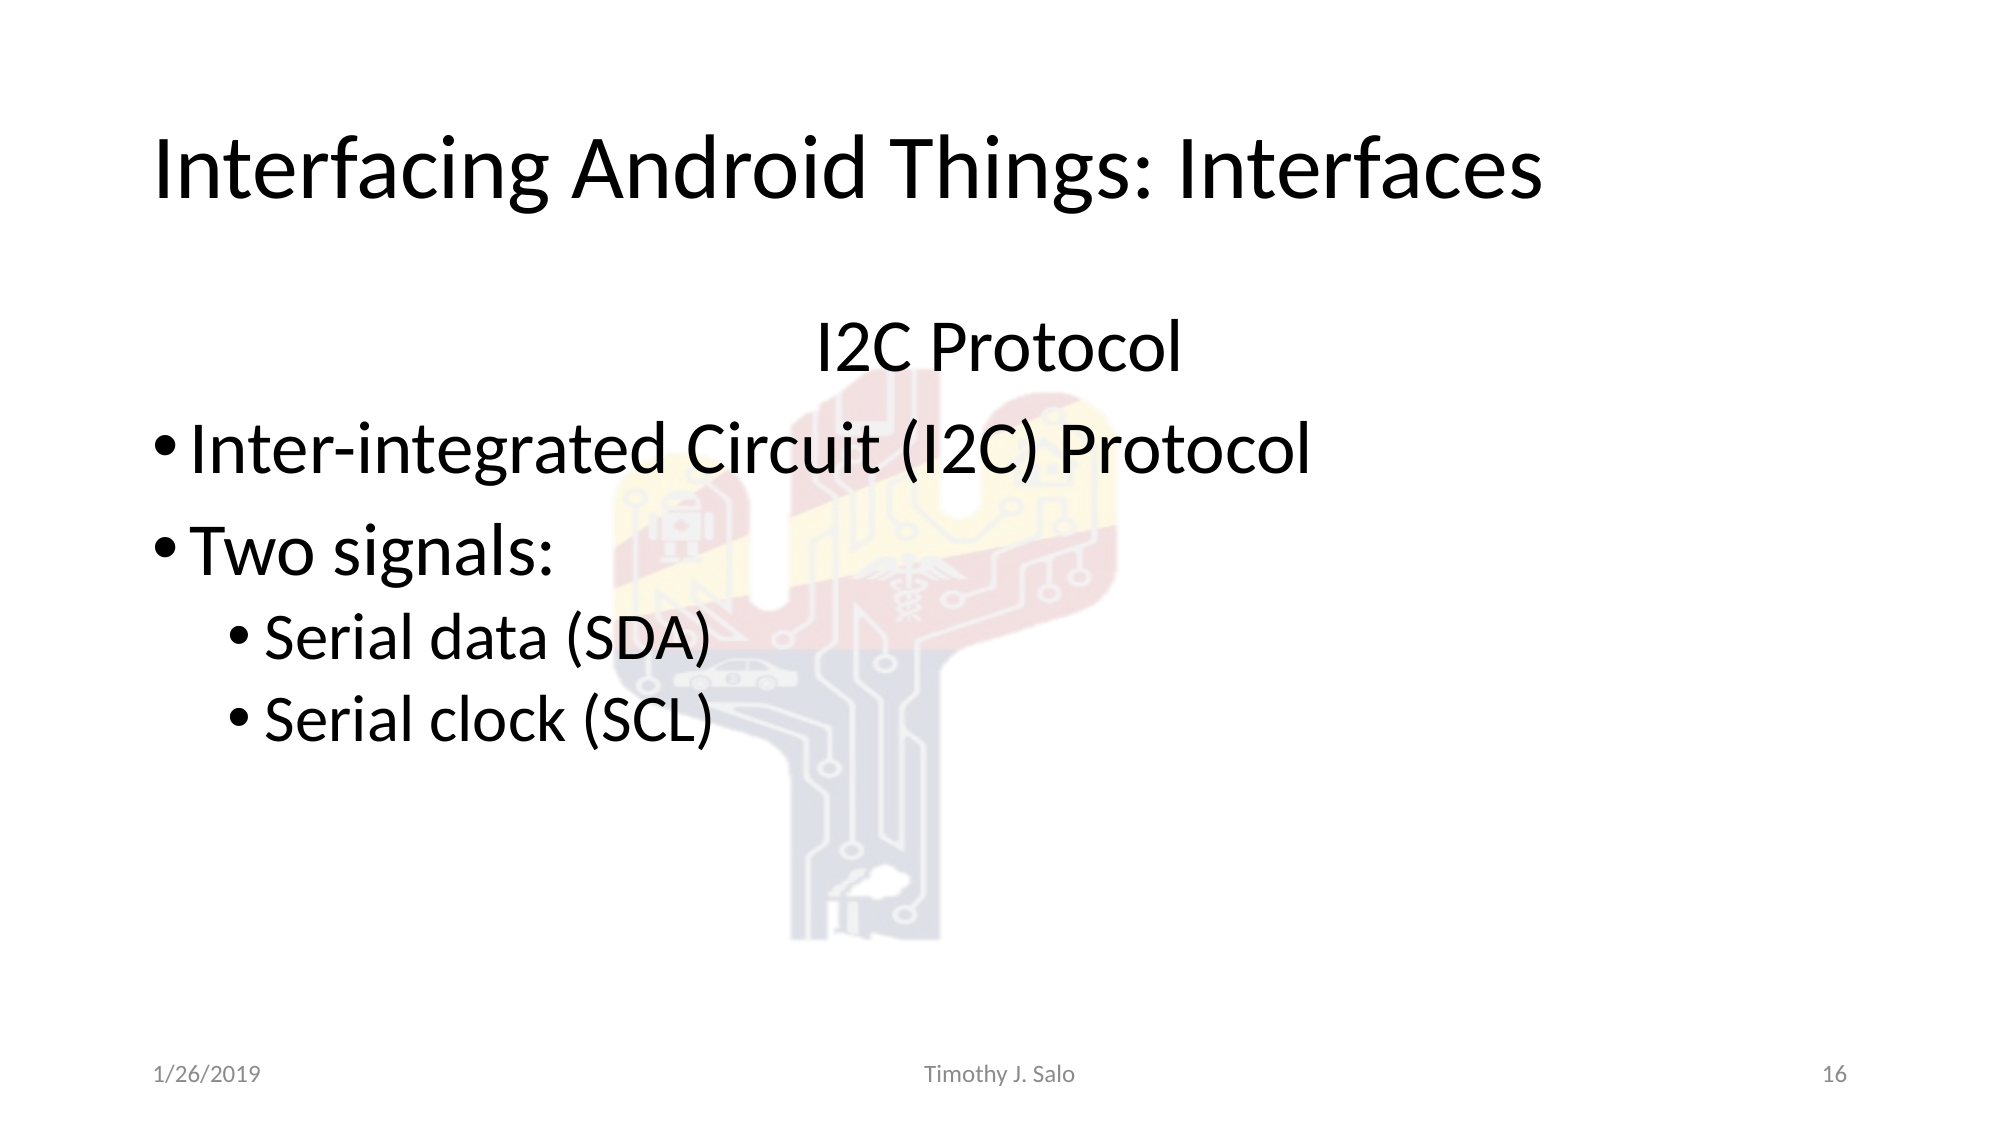

# Interfacing Android Things: Interfaces
I2C Protocol
Inter-integrated Circuit (I2C) Protocol
Two signals:
Serial data (SDA)
Serial clock (SCL)
1/26/2019
Timothy J. Salo
16